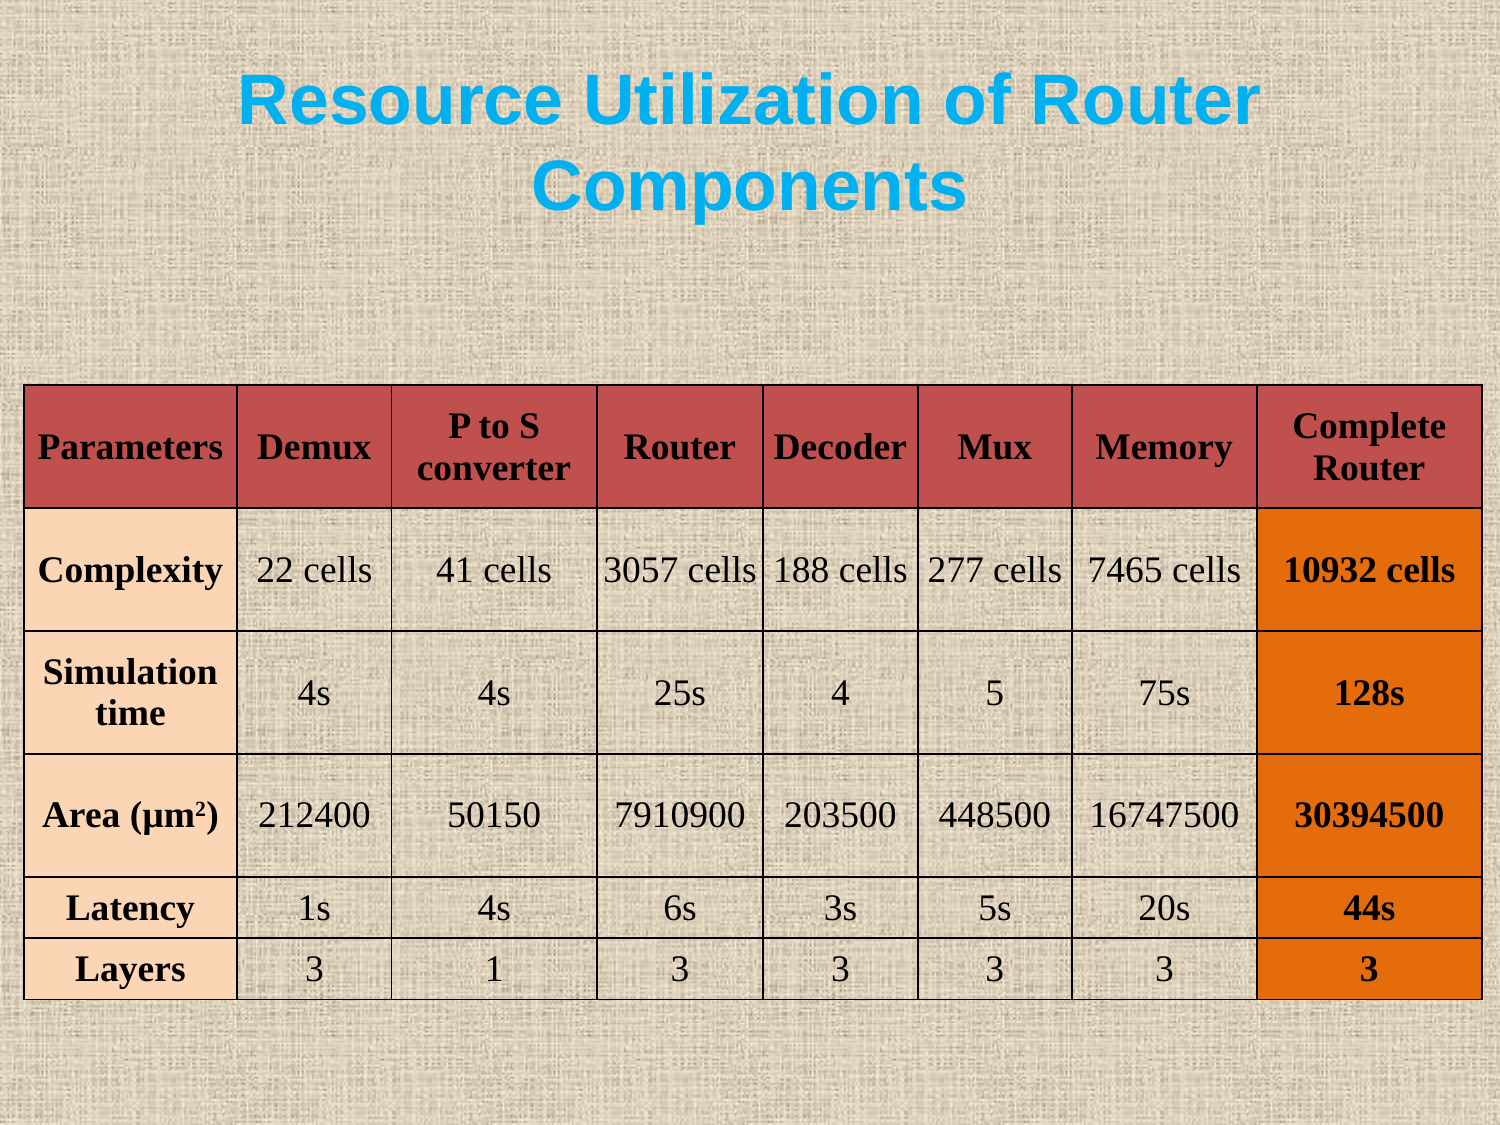

# Resource Utilization of Router Components
| Parameters | Demux | P to S converter | Router | Decoder | Mux | Memory | Complete Router |
| --- | --- | --- | --- | --- | --- | --- | --- |
| Complexity | 22 cells | 41 cells | 3057 cells | 188 cells | 277 cells | 7465 cells | 10932 cells |
| Simulation time | 4s | 4s | 25s | 4 | 5 | 75s | 128s |
| Area (µm2) | 212400 | 50150 | 7910900 | 203500 | 448500 | 16747500 | 30394500 |
| Latency | 1s | 4s | 6s | 3s | 5s | 20s | 44s |
| Layers | 3 | 1 | 3 | 3 | 3 | 3 | 3 |